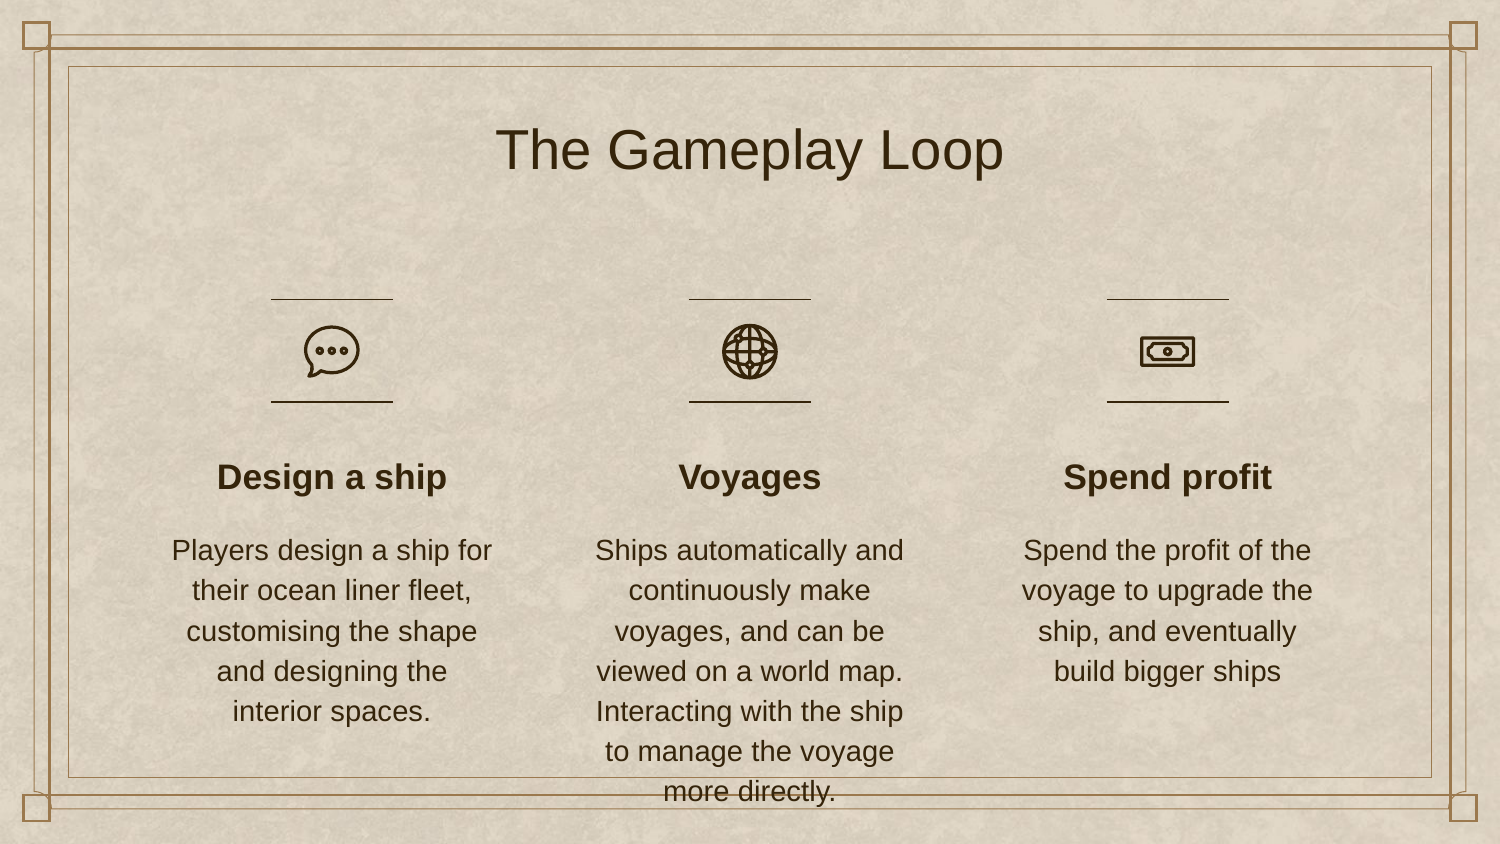

# The Gameplay Loop

Design a ship
Voyages
Spend profit
Players design a ship for their ocean liner fleet, customising the shape and designing the interior spaces.
Ships automatically and continuously make voyages, and can be viewed on a world map. Interacting with the ship to manage the voyage more directly.
Spend the profit of the voyage to upgrade the ship, and eventually build bigger ships